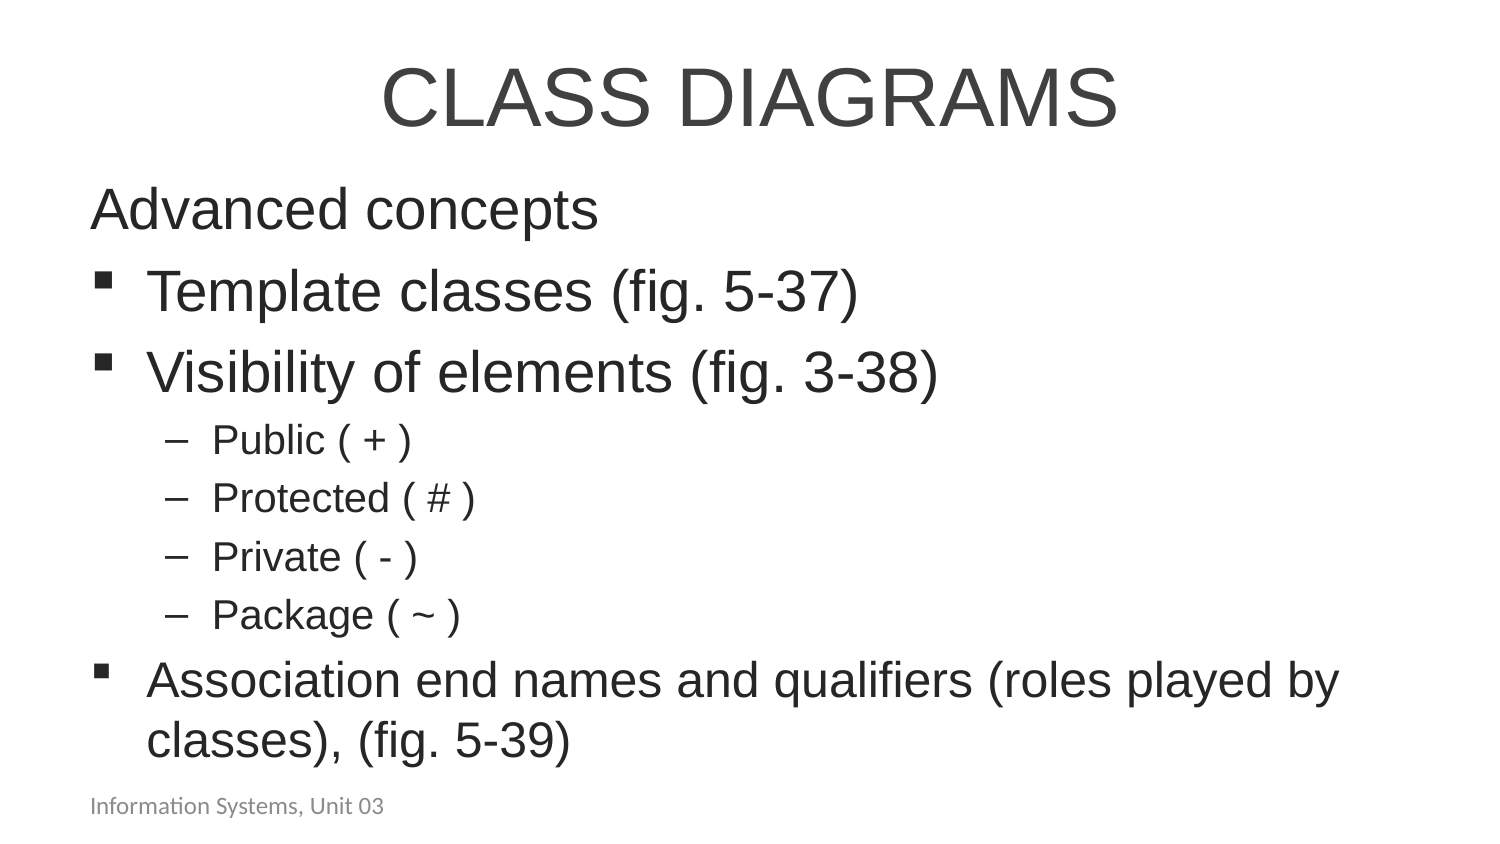

# Class diagrams
Advanced concepts
Template classes (fig. 5-37)
Visibility of elements (fig. 3-38)
Public ( + )
Protected ( # )
Private ( - )
Package ( ~ )
Association end names and qualifiers (roles played by classes), (fig. 5-39)
Information Systems, Unit 03
94